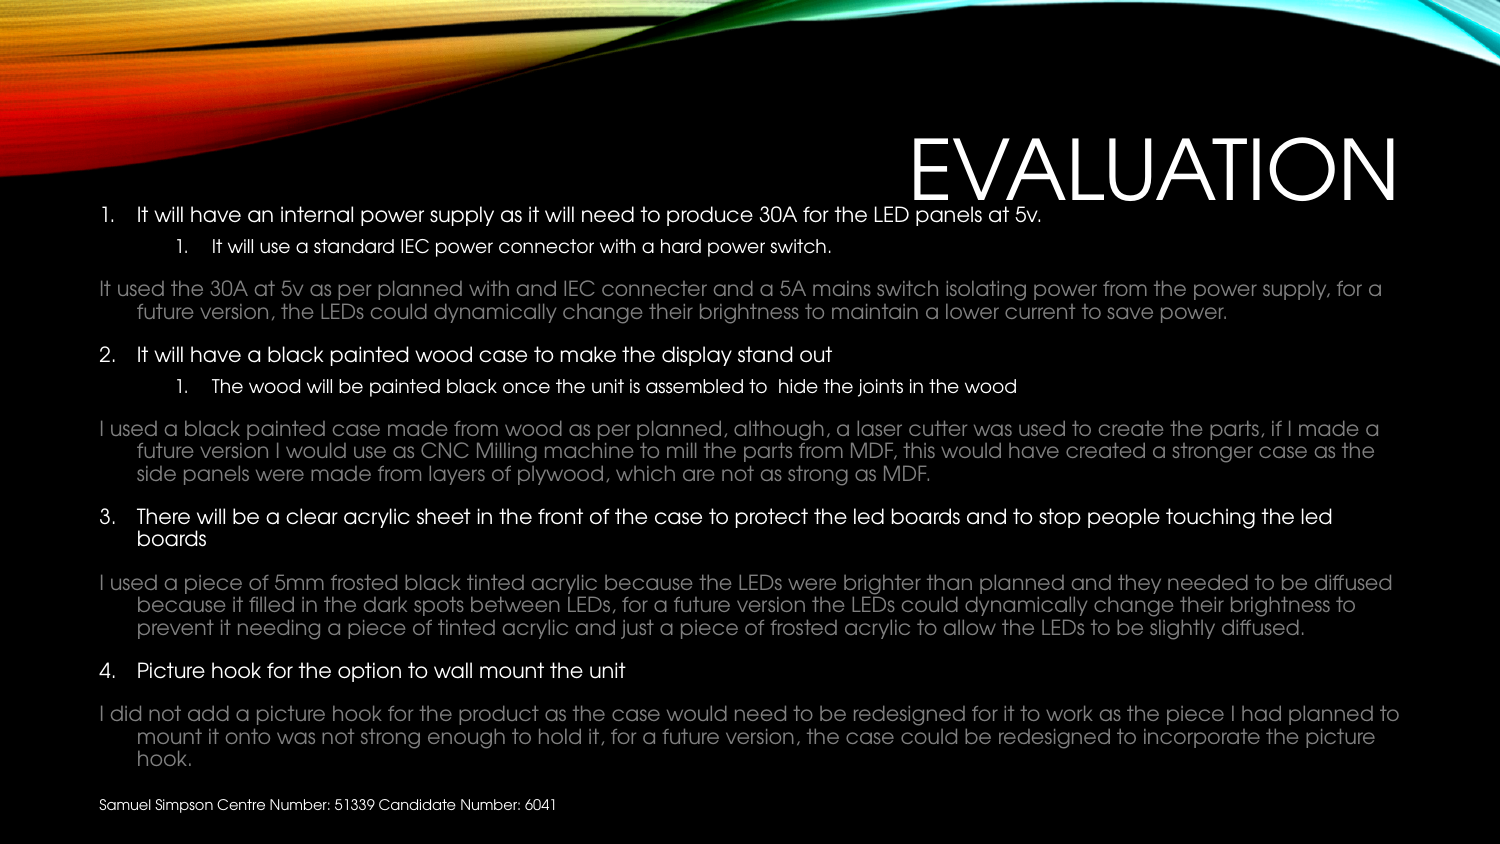

# Evaluation
It will have an internal power supply as it will need to produce 30A for the LED panels at 5v.
It will use a standard IEC power connector with a hard power switch.
It used the 30A at 5v as per planned with and IEC connecter and a 5A mains switch isolating power from the power supply, for a future version, the LEDs could dynamically change their brightness to maintain a lower current to save power.
It will have a black painted wood case to make the display stand out
The wood will be painted black once the unit is assembled to  hide the joints in the wood
I used a black painted case made from wood as per planned, although, a laser cutter was used to create the parts, if I made a future version I would use as CNC Milling machine to mill the parts from MDF, this would have created a stronger case as the side panels were made from layers of plywood, which are not as strong as MDF.
There will be a clear acrylic sheet in the front of the case to protect the led boards and to stop people touching the led boards
I used a piece of 5mm frosted black tinted acrylic because the LEDs were brighter than planned and they needed to be diffused because it filled in the dark spots between LEDs, for a future version the LEDs could dynamically change their brightness to prevent it needing a piece of tinted acrylic and just a piece of frosted acrylic to allow the LEDs to be slightly diffused.
Picture hook for the option to wall mount the unit
I did not add a picture hook for the product as the case would need to be redesigned for it to work as the piece I had planned to mount it onto was not strong enough to hold it, for a future version, the case could be redesigned to incorporate the picture hook.
Samuel Simpson Centre Number: 51339 Candidate Number: 6041